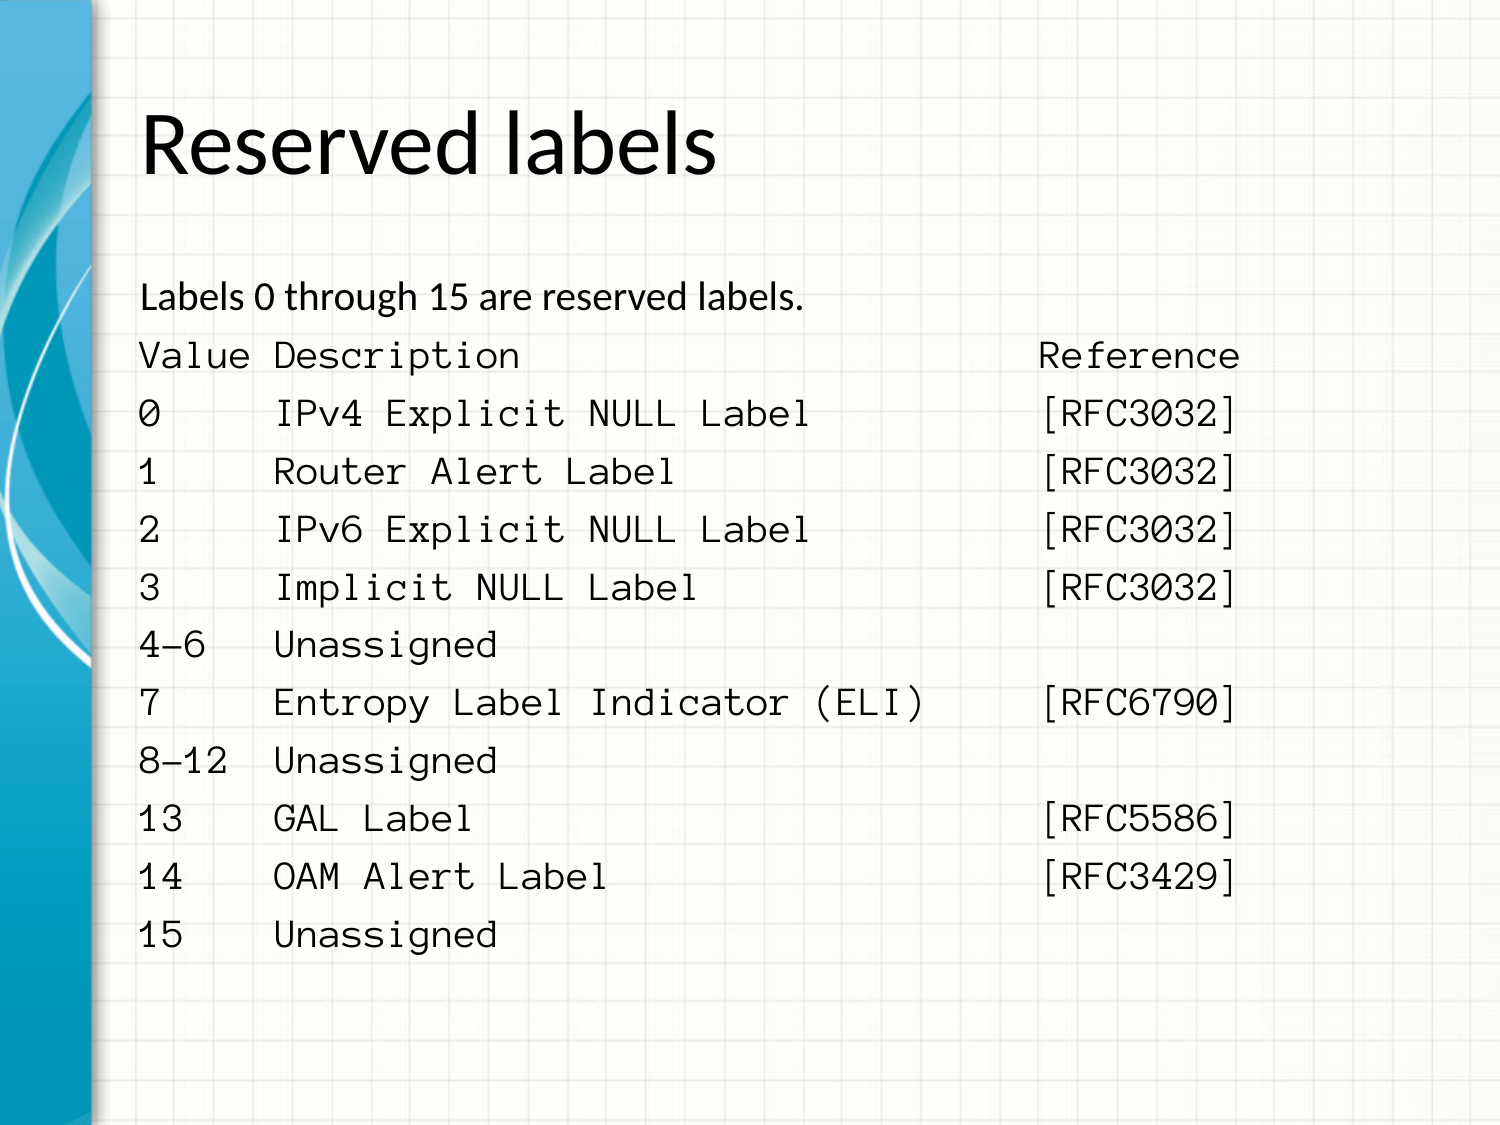

# Reserved labels
Labels 0 through 15 are reserved labels.
Value Description                       Reference
0     IPv4 Explicit NULL Label          [RFC3032]
1     Router Alert Label                [RFC3032]
2     IPv6 Explicit NULL Label          [RFC3032]
3     Implicit NULL Label               [RFC3032]
4-6   Unassigned
7     Entropy Label Indicator (ELI)     [RFC6790]
8-12  Unassigned
13    GAL Label                         [RFC5586]
14    OAM Alert Label                   [RFC3429]
15    Unassigned